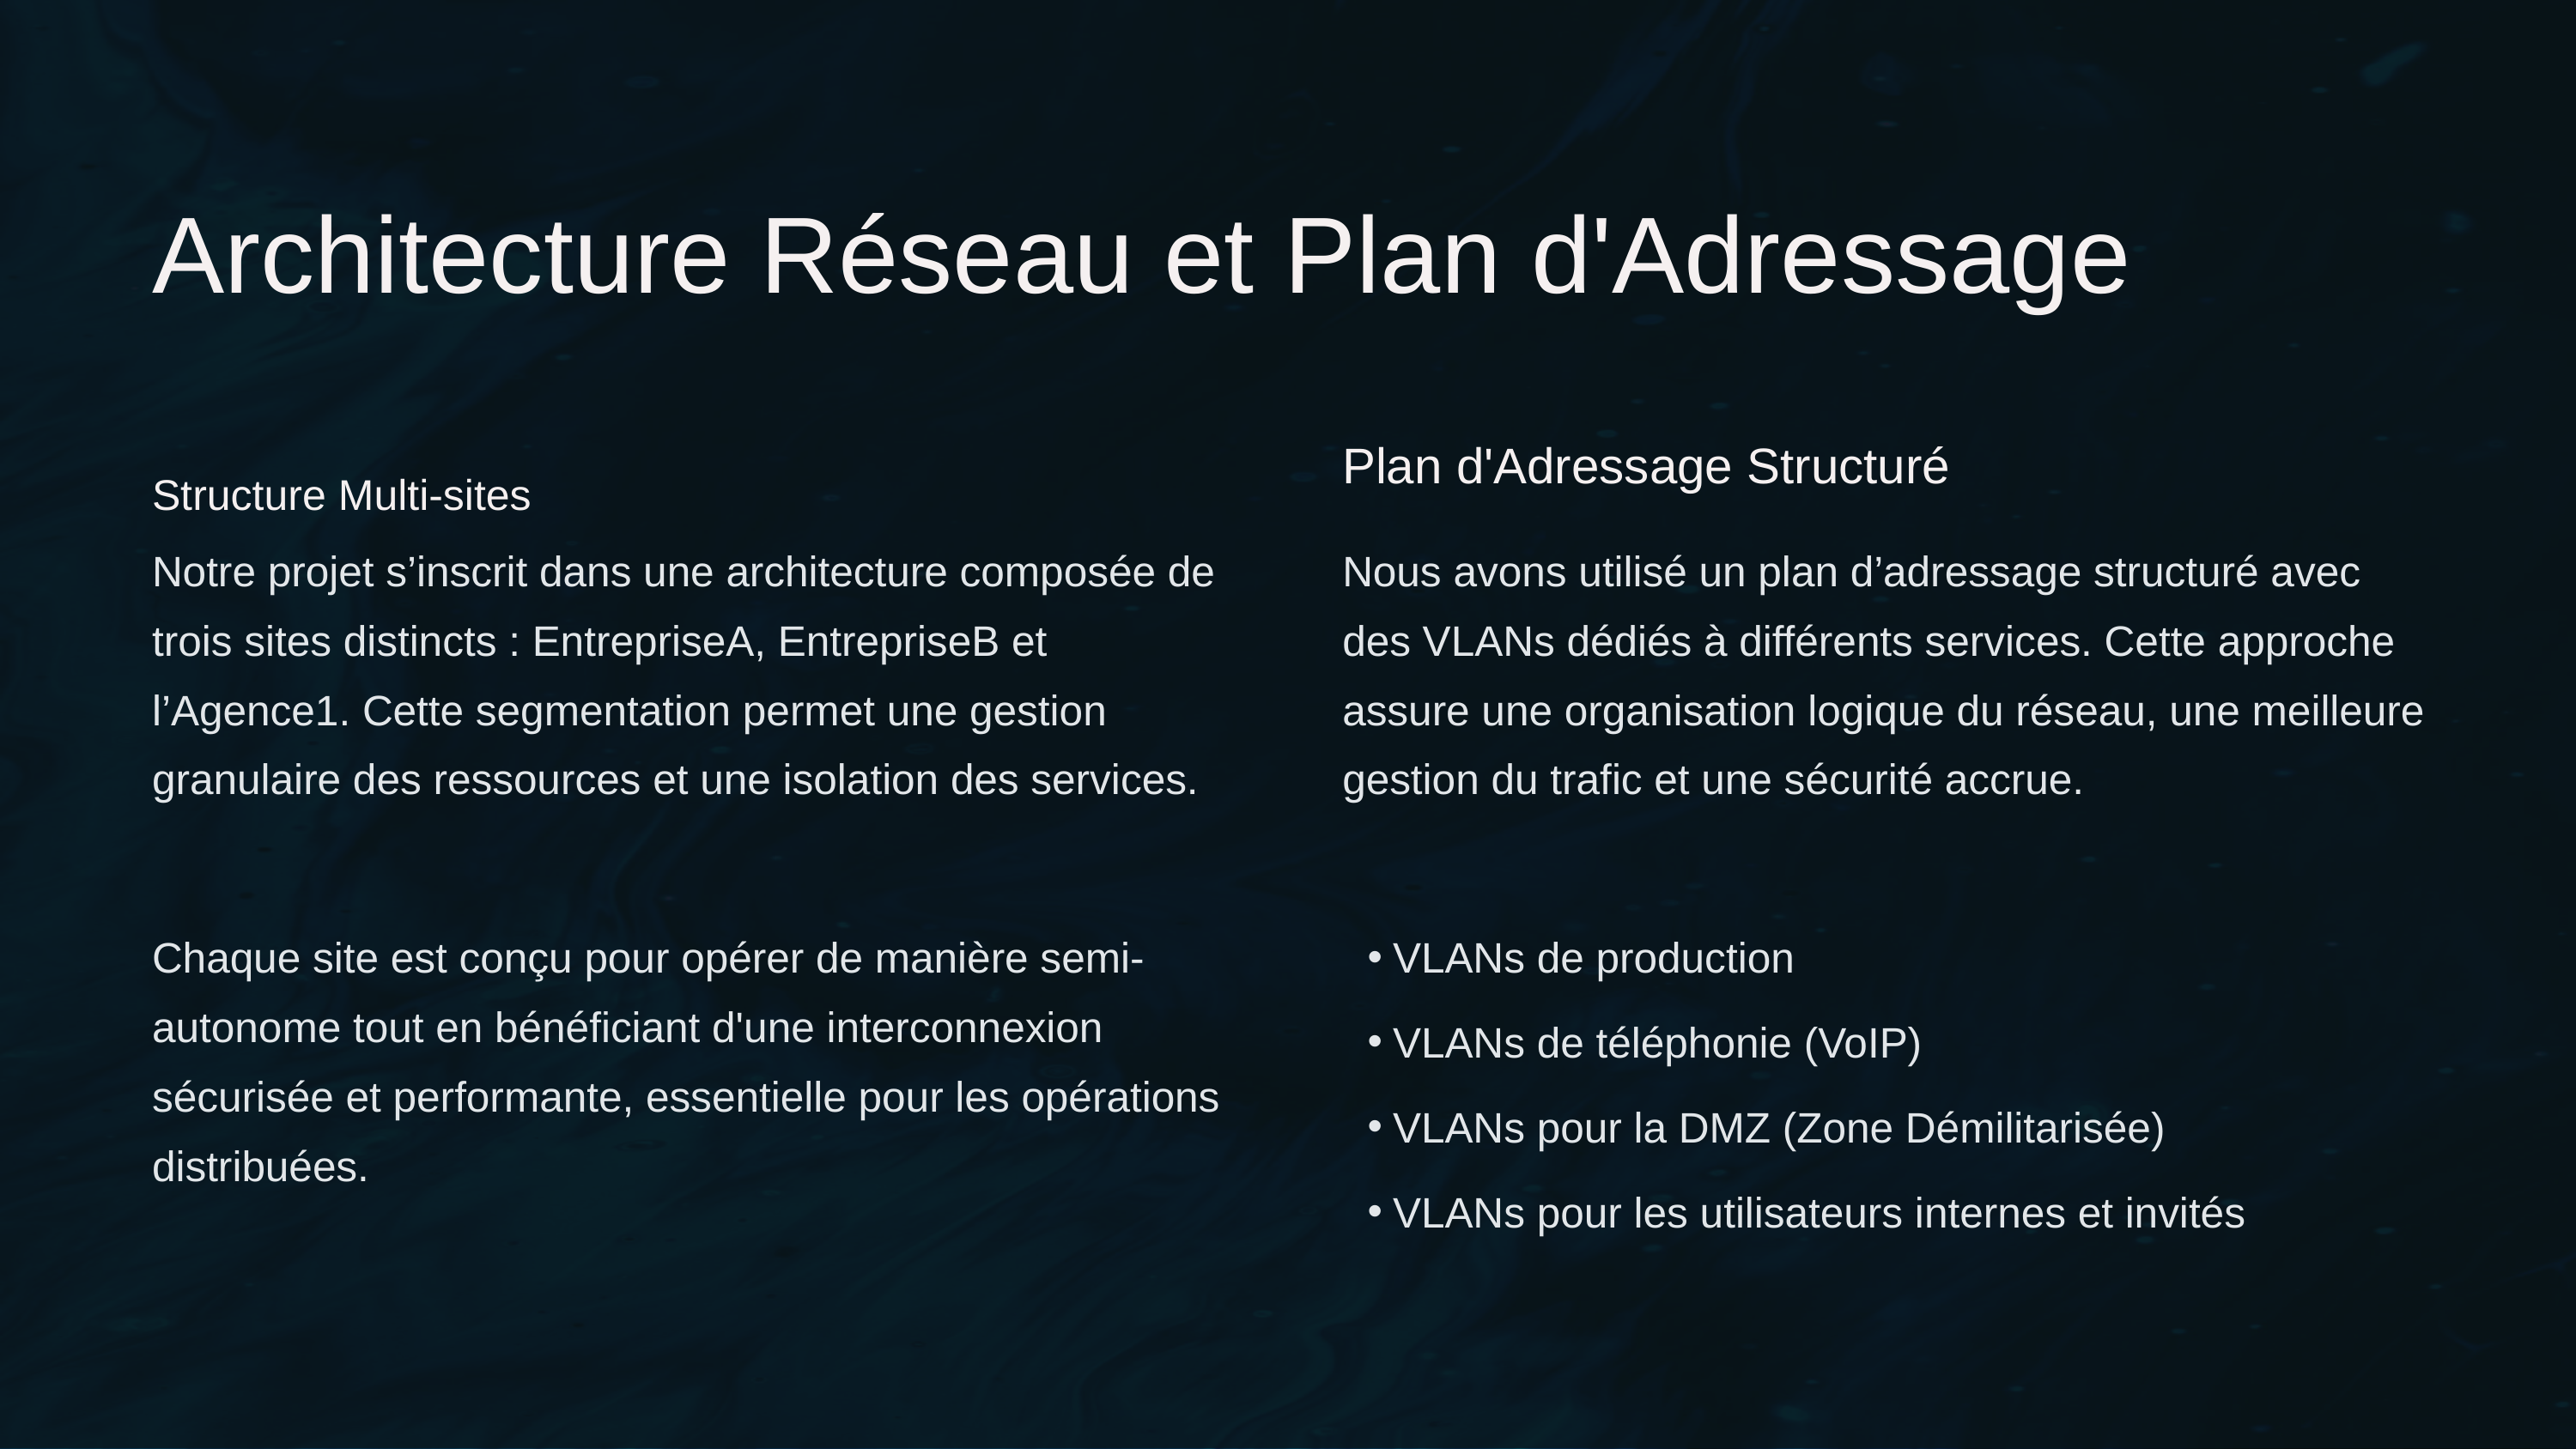

Architecture Réseau et Plan d'Adressage
Plan d'Adressage Structuré
Structure Multi-sites
Notre projet s’inscrit dans une architecture composée de trois sites distincts : EntrepriseA, EntrepriseB et l’Agence1. Cette segmentation permet une gestion granulaire des ressources et une isolation des services.
Nous avons utilisé un plan d’adressage structuré avec des VLANs dédiés à différents services. Cette approche assure une organisation logique du réseau, une meilleure gestion du trafic et une sécurité accrue.
Chaque site est conçu pour opérer de manière semi-autonome tout en bénéficiant d'une interconnexion sécurisée et performante, essentielle pour les opérations distribuées.
VLANs de production
VLANs de téléphonie (VoIP)
VLANs pour la DMZ (Zone Démilitarisée)
VLANs pour les utilisateurs internes et invités